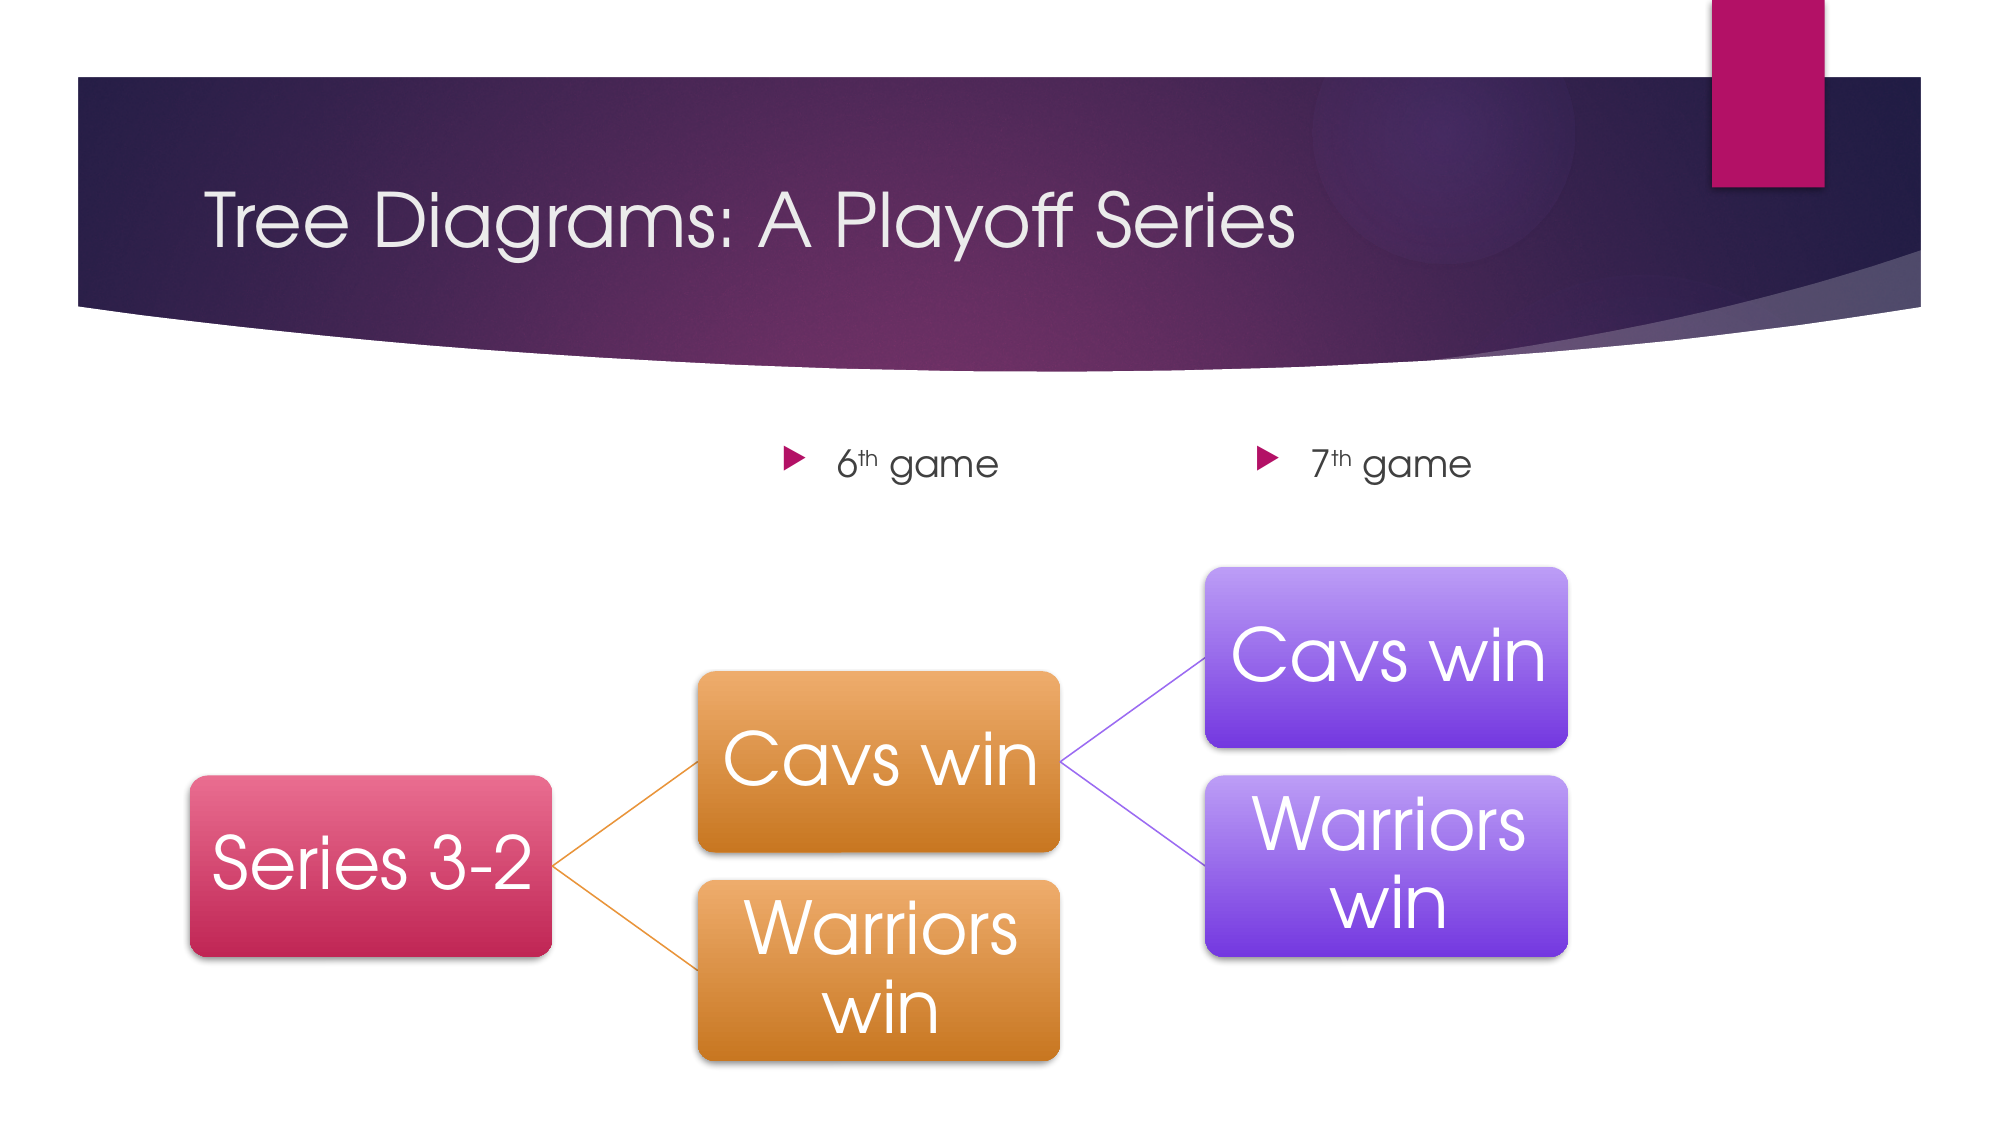

# Tree Diagrams: A Playoff Series
6th game
7th game
Series 3-2

Cavs win

Cavs win

Warriors win

Warriors win